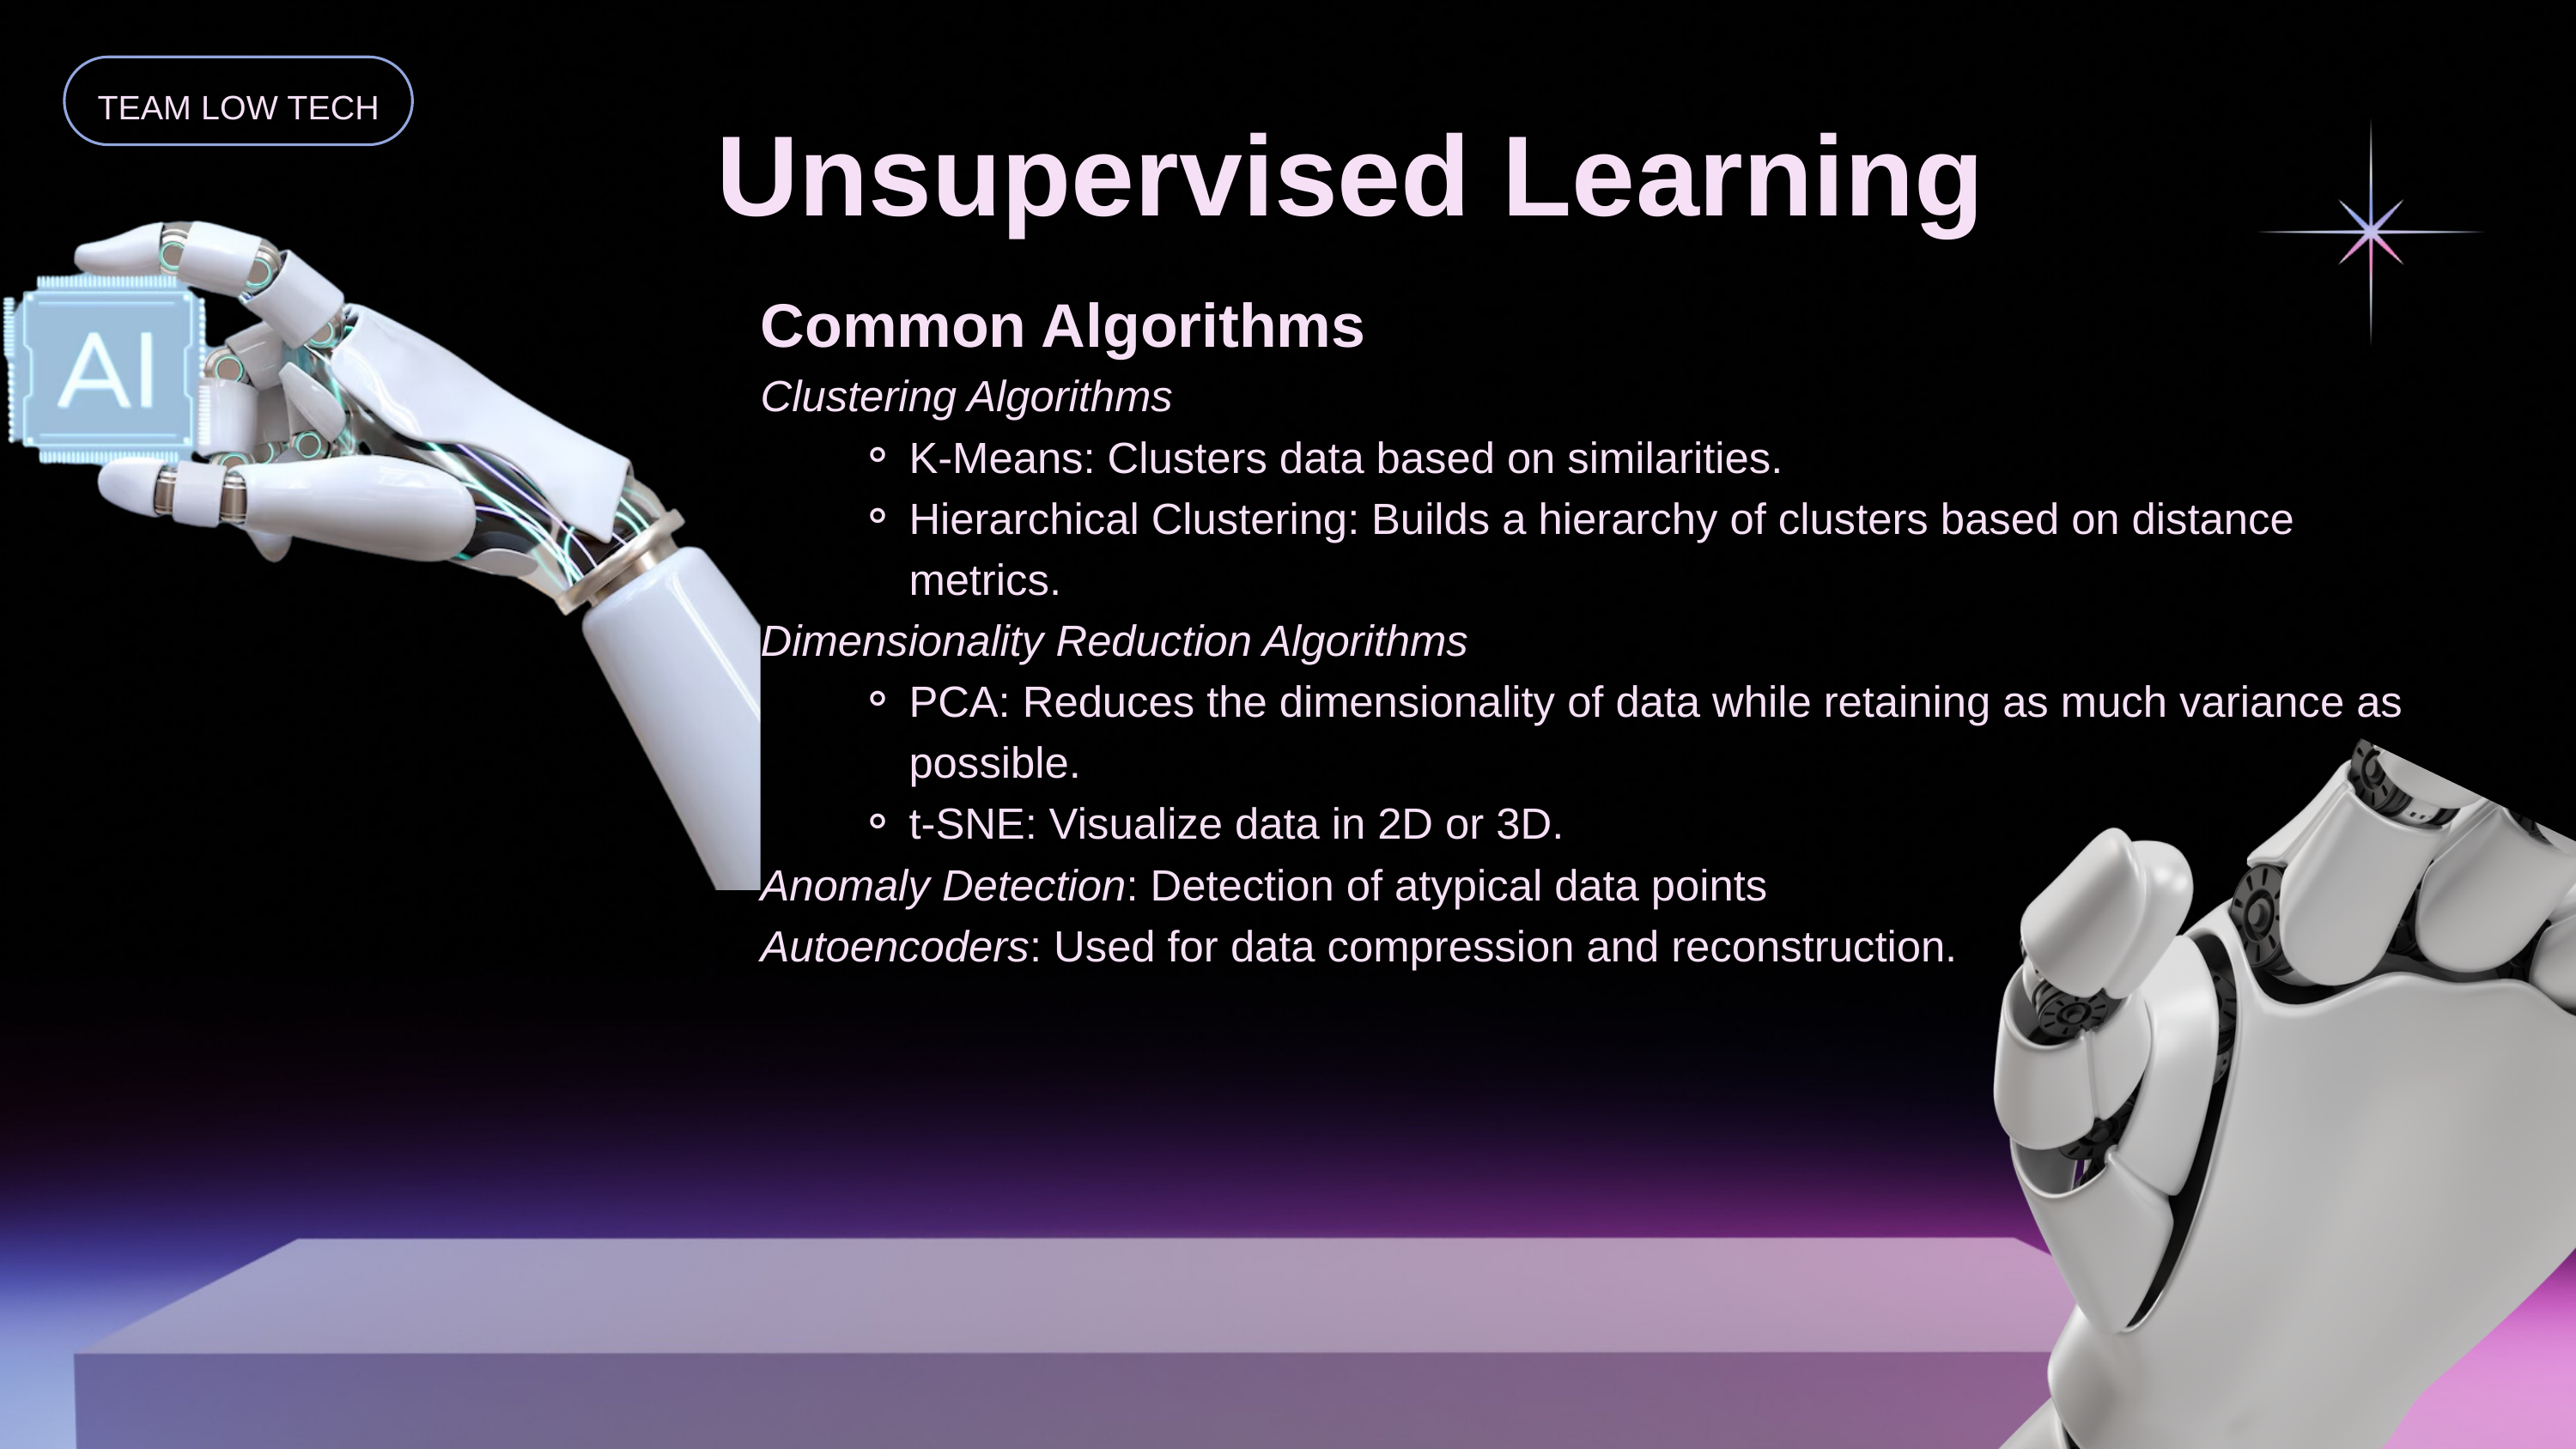

TEAM LOW TECH
Unsupervised Learning

Common Algorithms
Clustering Algorithms
K-Means: Clusters data based on similarities.
Hierarchical Clustering: Builds a hierarchy of clusters based on distance metrics.
Dimensionality Reduction Algorithms
PCA: Reduces the dimensionality of data while retaining as much variance as possible.
t-SNE: Visualize data in 2D or 3D.
Anomaly Detection: Detection of atypical data points
Autoencoders: Used for data compression and reconstruction.